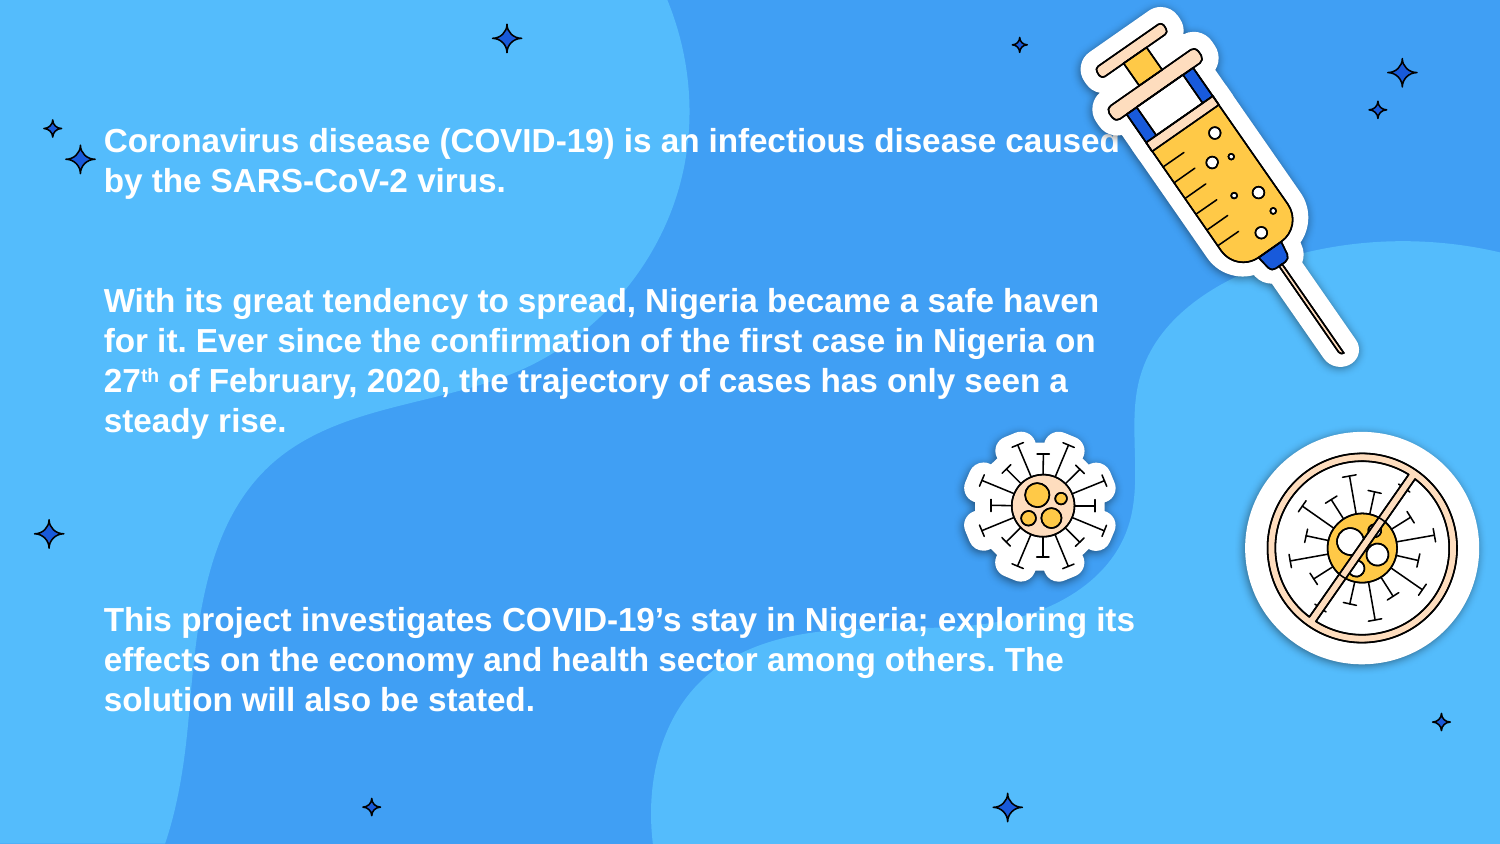

Coronavirus disease (COVID-19) is an infectious disease caused by the SARS-CoV-2 virus.

With its great tendency to spread, Nigeria became a safe haven for it. Ever since the confirmation of the first case in Nigeria on 27th of February, 2020, the trajectory of cases has only seen a steady rise.

This project investigates COVID-19’s stay in Nigeria; exploring its effects on the economy and health sector among others. The solution will also be stated.